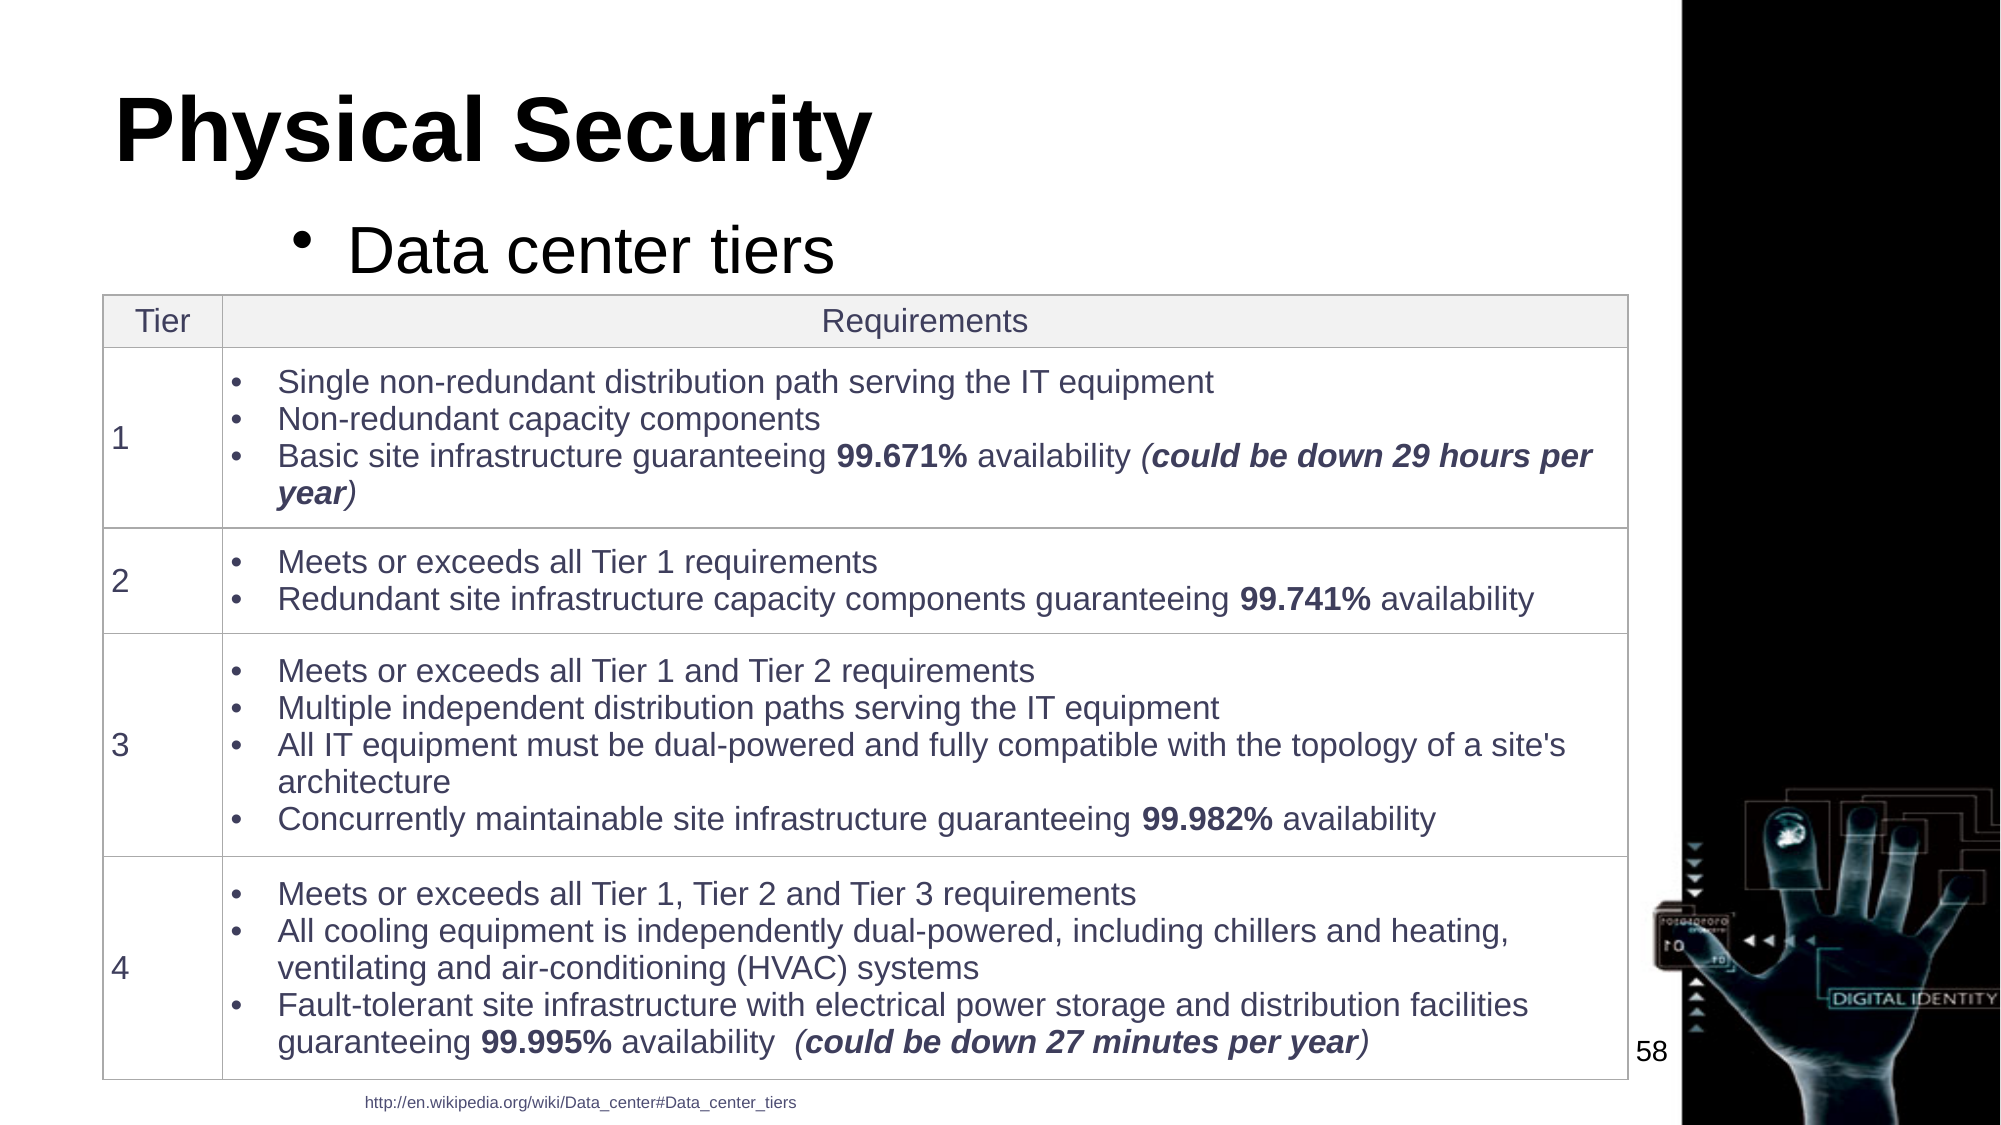

# Physical Security
Data center tiers
| Tier | Requirements |
| --- | --- |
| 1 | Single non-redundant distribution path serving the IT equipment Non-redundant capacity components Basic site infrastructure guaranteeing 99.671% availability (could be down 29 hours per year) |
| 2 | Meets or exceeds all Tier 1 requirements Redundant site infrastructure capacity components guaranteeing 99.741% availability |
| 3 | Meets or exceeds all Tier 1 and Tier 2 requirements Multiple independent distribution paths serving the IT equipment All IT equipment must be dual-powered and fully compatible with the topology of a site's architecture Concurrently maintainable site infrastructure guaranteeing 99.982% availability |
| 4 | Meets or exceeds all Tier 1, Tier 2 and Tier 3 requirements All cooling equipment is independently dual-powered, including chillers and heating, ventilating and air-conditioning (HVAC) systems Fault-tolerant site infrastructure with electrical power storage and distribution facilities guaranteeing 99.995% availability (could be down 27 minutes per year) |
58
http://en.wikipedia.org/wiki/Data_center#Data_center_tiers